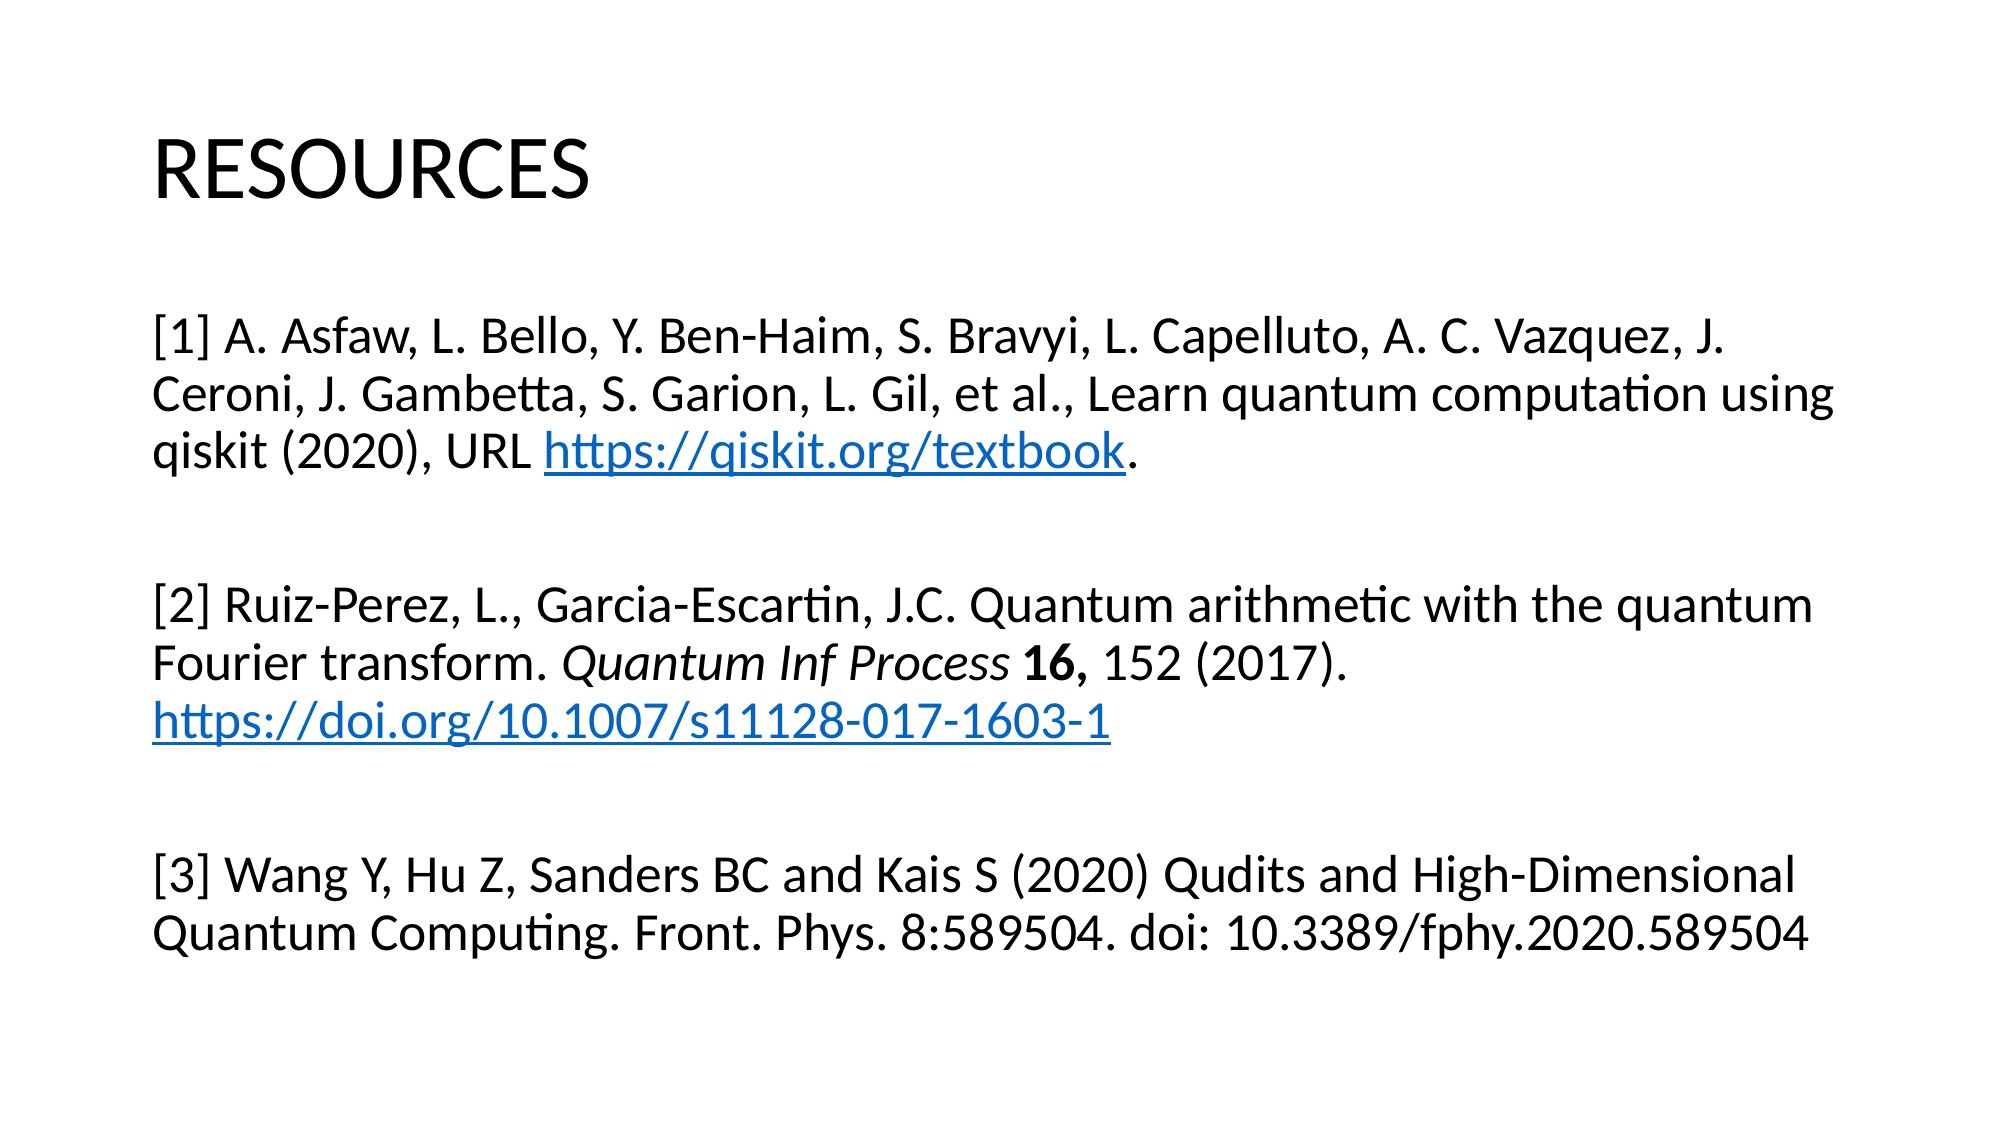

# RESOURCES
[1] A. Asfaw, L. Bello, Y. Ben-Haim, S. Bravyi, L. Capelluto, A. C. Vazquez, J. Ceroni, J. Gambetta, S. Garion, L. Gil, et al., Learn quantum computation using qiskit (2020), URL https://qiskit.org/textbook.

[2] Ruiz-Perez, L., Garcia-Escartin, J.C. Quantum arithmetic with the quantum Fourier transform. Quantum Inf Process 16, 152 (2017). https://doi.org/10.1007/s11128-017-1603-1

[3] Wang Y, Hu Z, Sanders BC and Kais S (2020) Qudits and High-Dimensional Quantum Computing. Front. Phys. 8:589504. doi: 10.3389/fphy.2020.589504